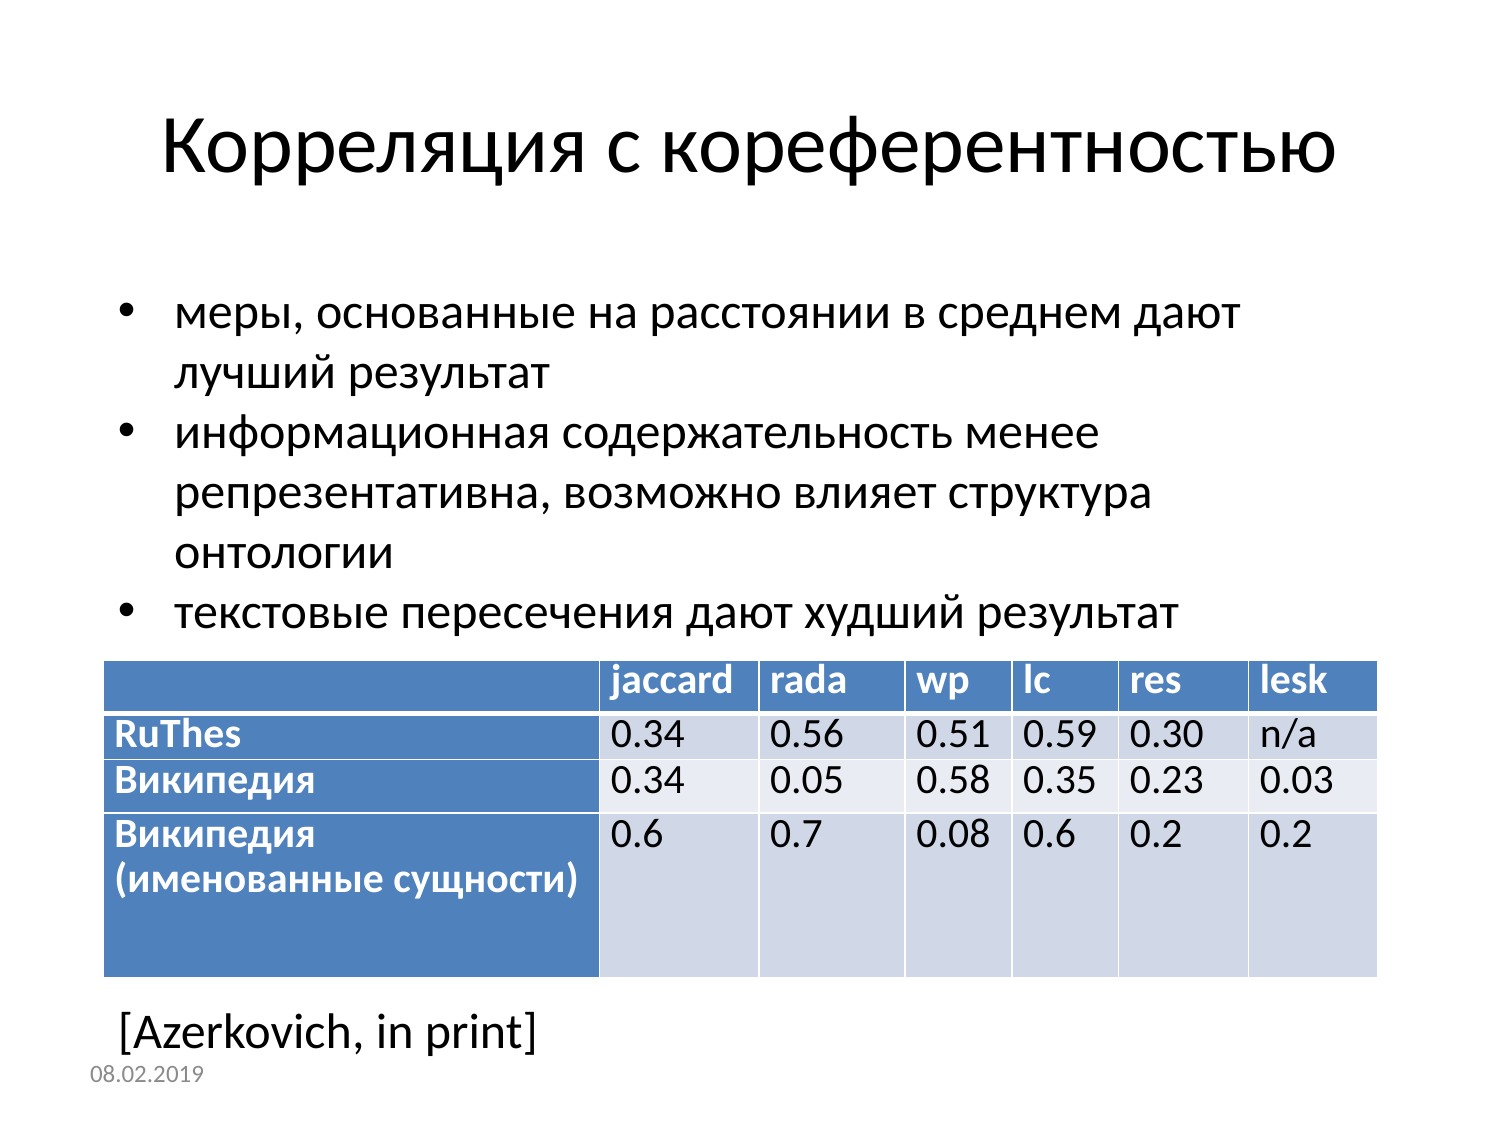

# Корреляция с кореферентностью
меры, основанные на расстоянии в среднем дают лучший результат
информационная содержательность менее репрезентативна, возможно влияет структура онтологии
текстовые пересечения дают худший результат

[Azerkovich, in print]
|  | jaccard | rada | wp | lc | res | lesk |
| --- | --- | --- | --- | --- | --- | --- |
| RuThes | 0.34 | 0.56 | 0.51 | 0.59 | 0.30 | n/a |
| Википедия | 0.34 | 0.05 | 0.58 | 0.35 | 0.23 | 0.03 |
| Википедия (именованные сущности) | 0.6 | 0.7 | 0.08 | 0.6 | 0.2 | 0.2 |
08.02.2019